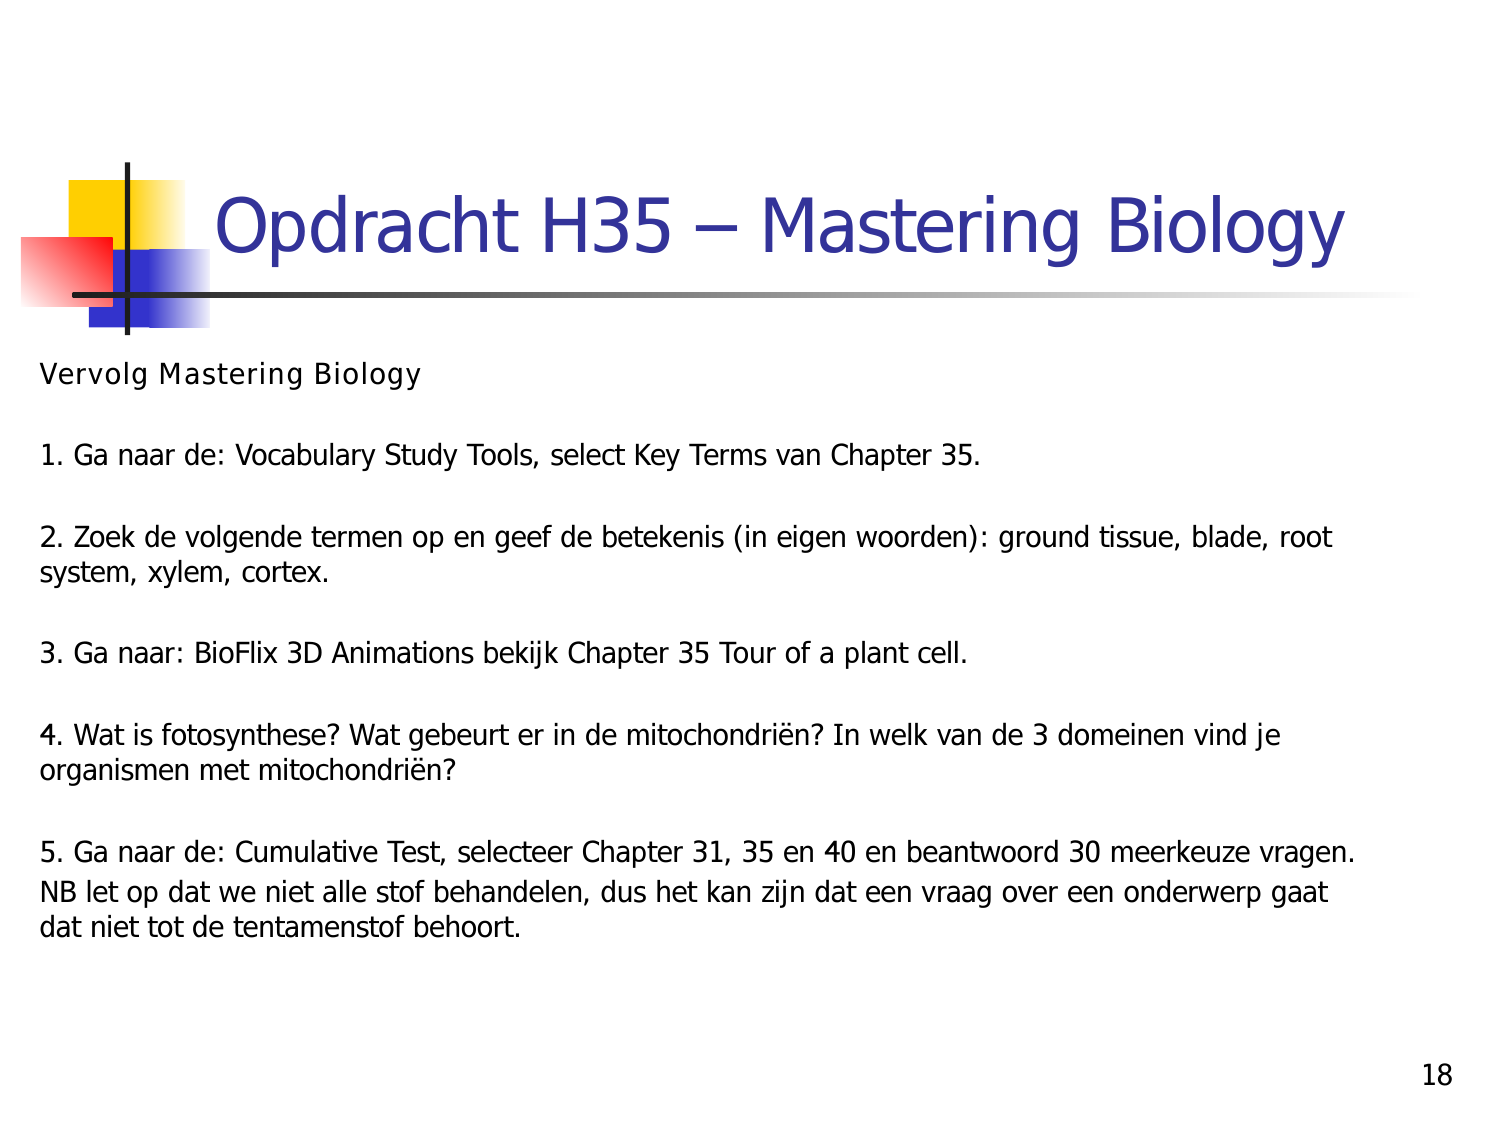

# Opdracht H35 – Mastering Biology
Vervolg Mastering Biology

1. Ga naar de: Vocabulary Study Tools, select Key Terms van Chapter 35.

2. Zoek de volgende termen op en geef de betekenis (in eigen woorden): ground tissue, blade, root system, xylem, cortex.

3. Ga naar: BioFlix 3D Animations bekijk Chapter 35 Tour of a plant cell.

4. Wat is fotosynthese? Wat gebeurt er in de mitochondriën? In welk van de 3 domeinen vind je organismen met mitochondriën?

5. Ga naar de: Cumulative Test, selecteer Chapter 31, 35 en 40 en beantwoord 30 meerkeuze vragen.
NB let op dat we niet alle stof behandelen, dus het kan zijn dat een vraag over een onderwerp gaat dat niet tot de tentamenstof behoort.

18